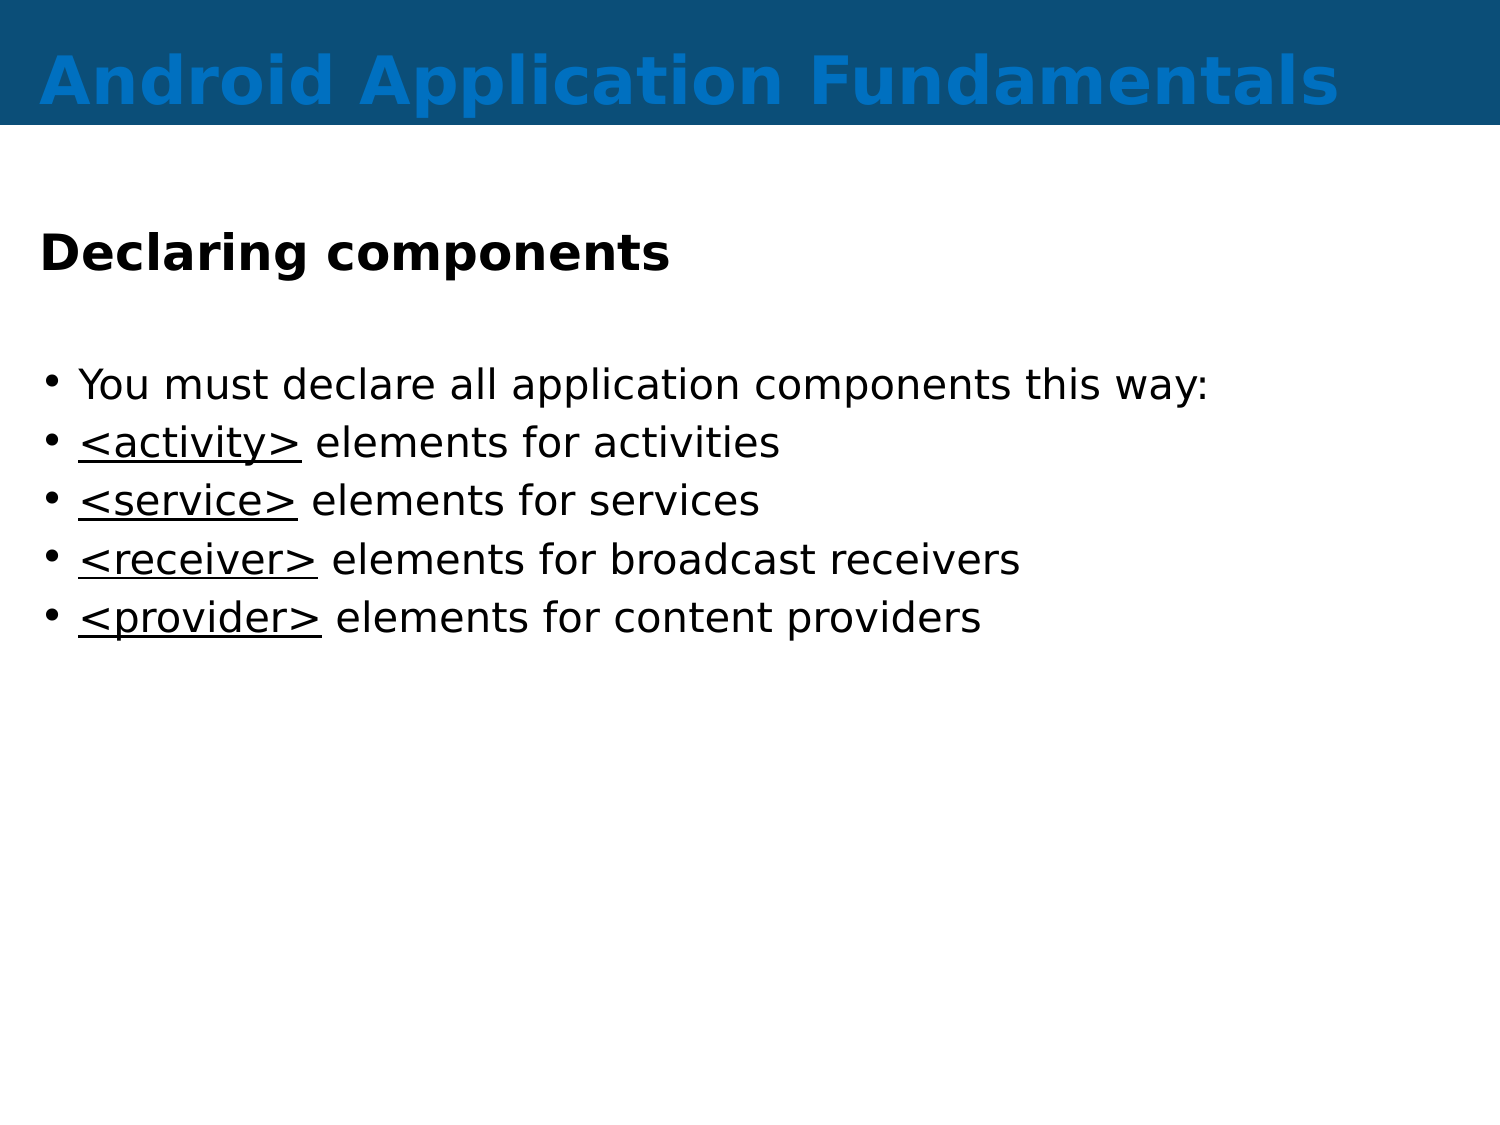

# Android Application Fundamentals
Declaring components
You must declare all application components this way:
<activity> elements for activities
<service> elements for services
<receiver> elements for broadcast receivers
<provider> elements for content providers